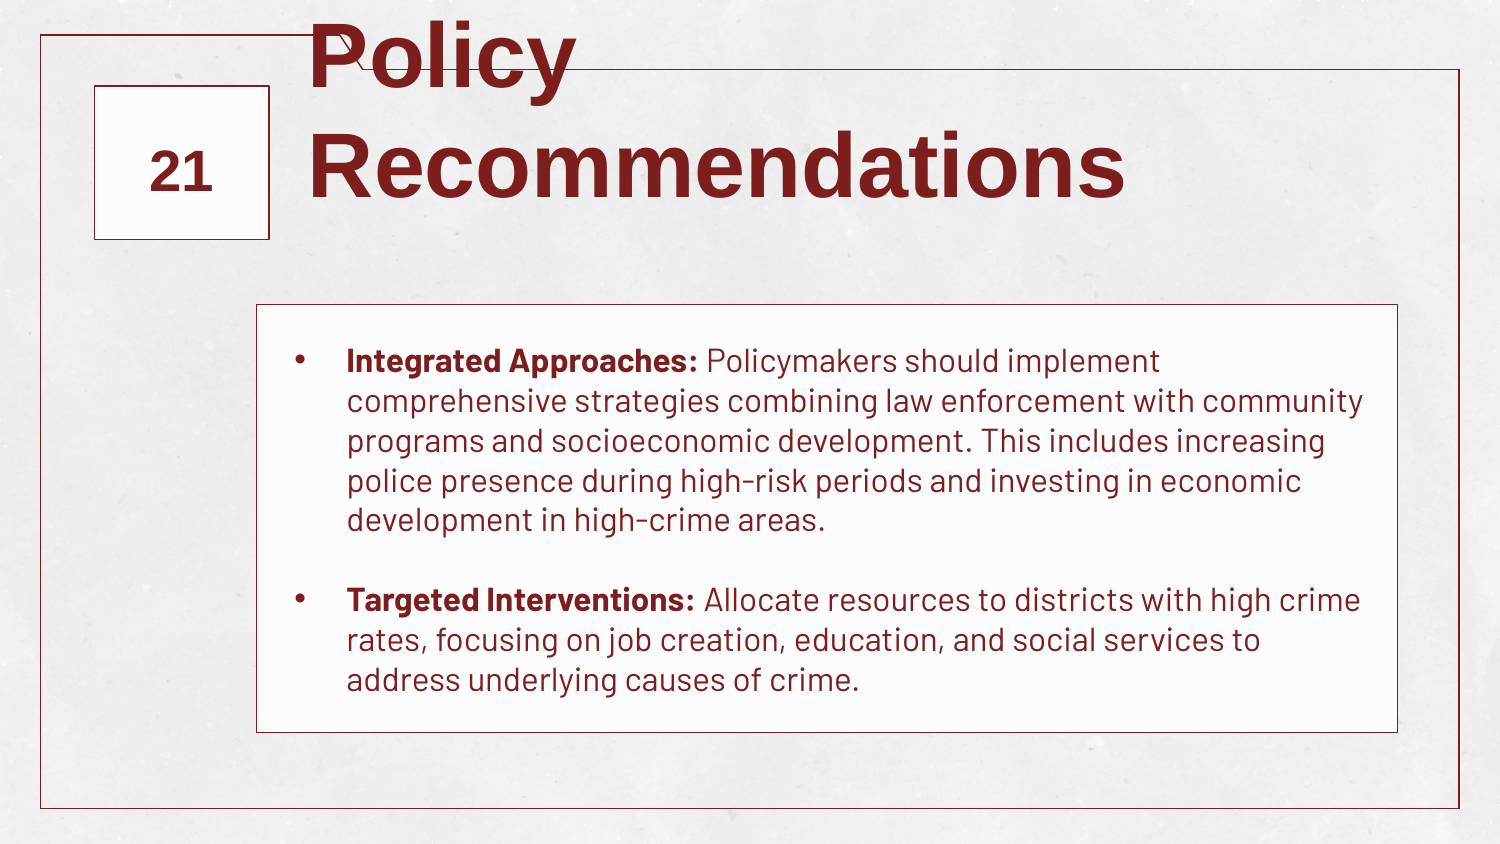

21
# Policy Recommendations
Integrated Approaches: Policymakers should implement comprehensive strategies combining law enforcement with community programs and socioeconomic development. This includes increasing police presence during high-risk periods and investing in economic development in high-crime areas.

Targeted Interventions: Allocate resources to districts with high crime rates, focusing on job creation, education, and social services to address underlying causes of crime.